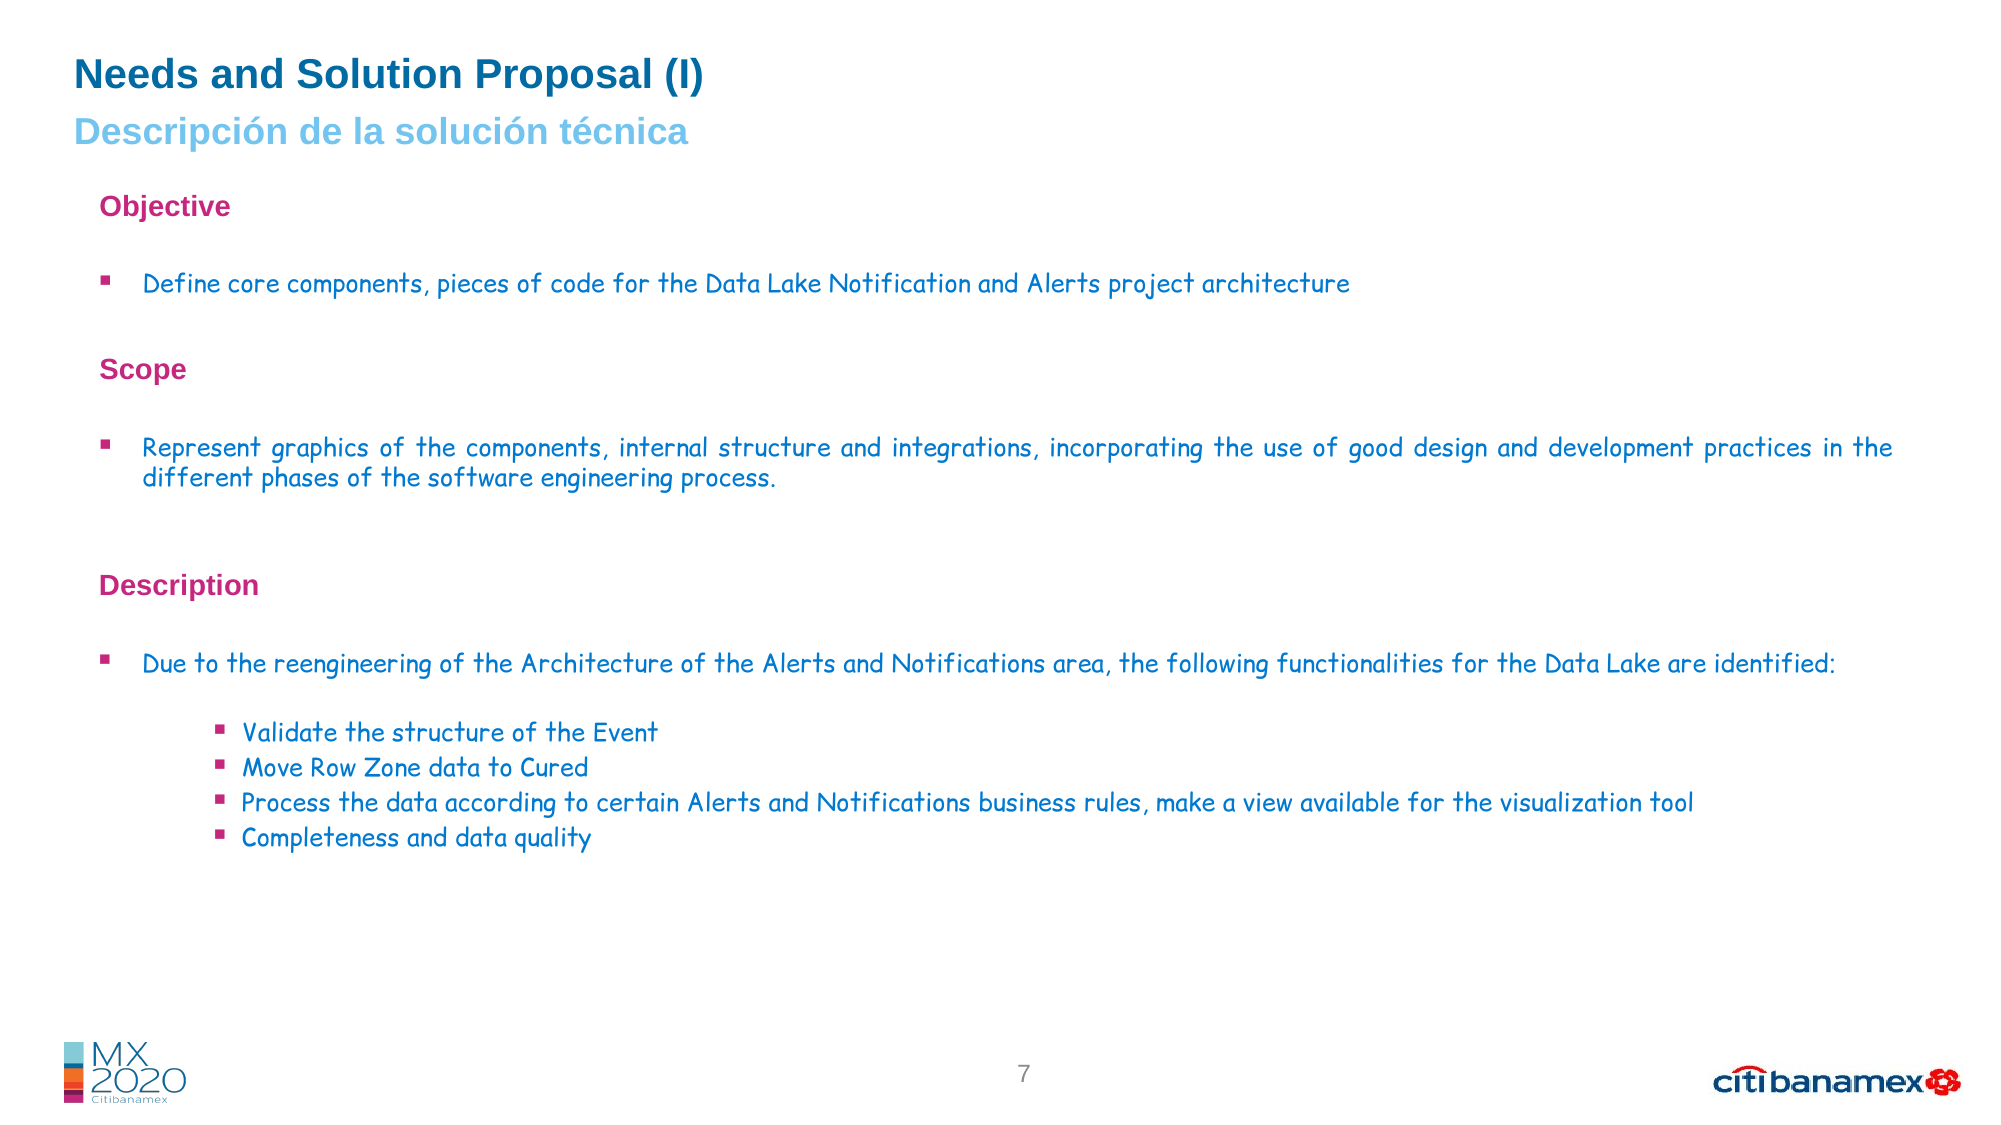

Needs and Solution Proposal (I)
Descripción de la solución técnica
Objective

Define core components, pieces of code for the Data Lake Notification and Alerts project architecture
Scope

Represent graphics of the components, internal structure and integrations, incorporating the use of good design and development practices in the different phases of the software engineering process.
Description

Due to the reengineering of the Architecture of the Alerts and Notifications area, the following functionalities for the Data Lake are identified:

Validate the structure of the Event
Move Row Zone data to Cured
Process the data according to certain Alerts and Notifications business rules, make a view available for the visualization tool
Completeness and data quality